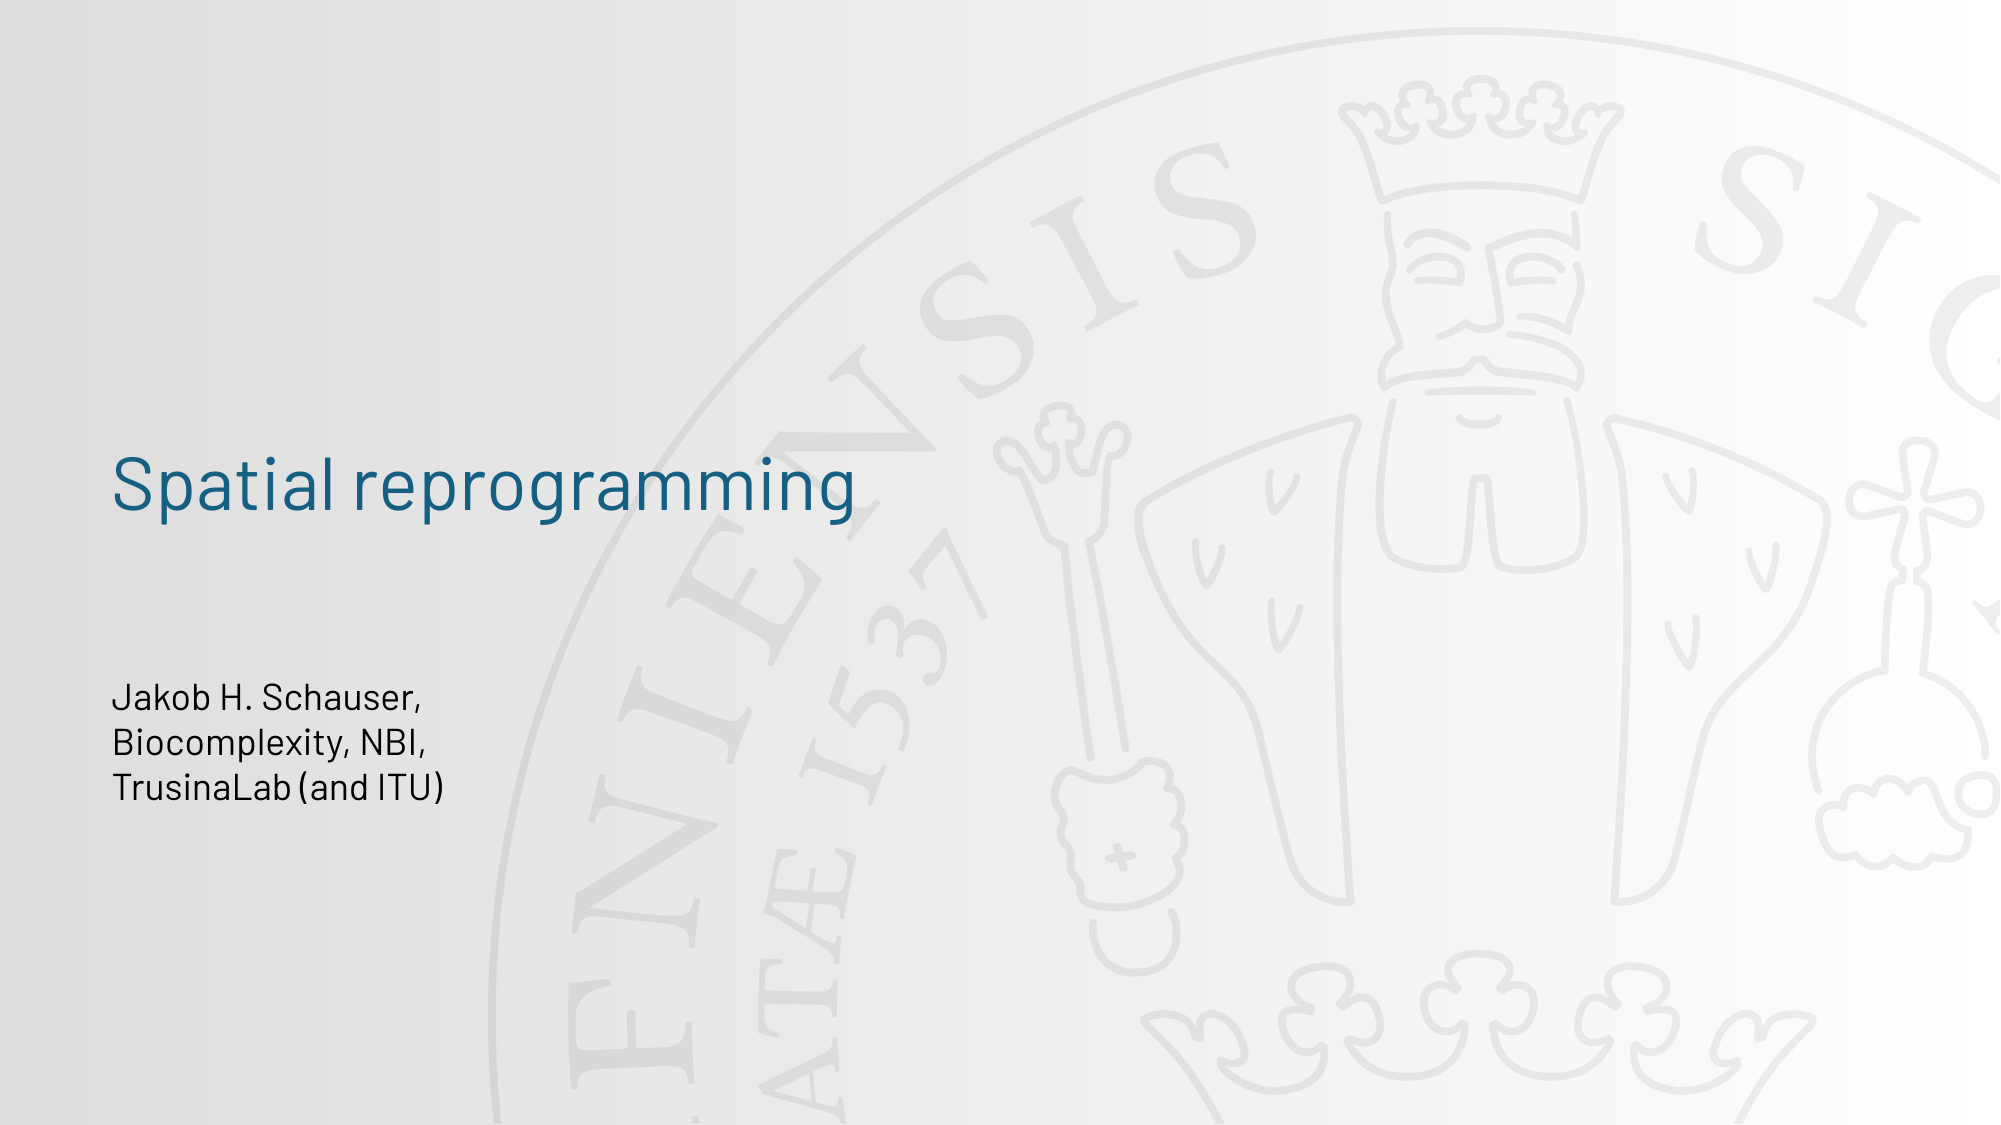

#
Spatial reprogramming
Jakob H. Schauser,
Biocomplexity, NBI,
TrusinaLab (and ITU)